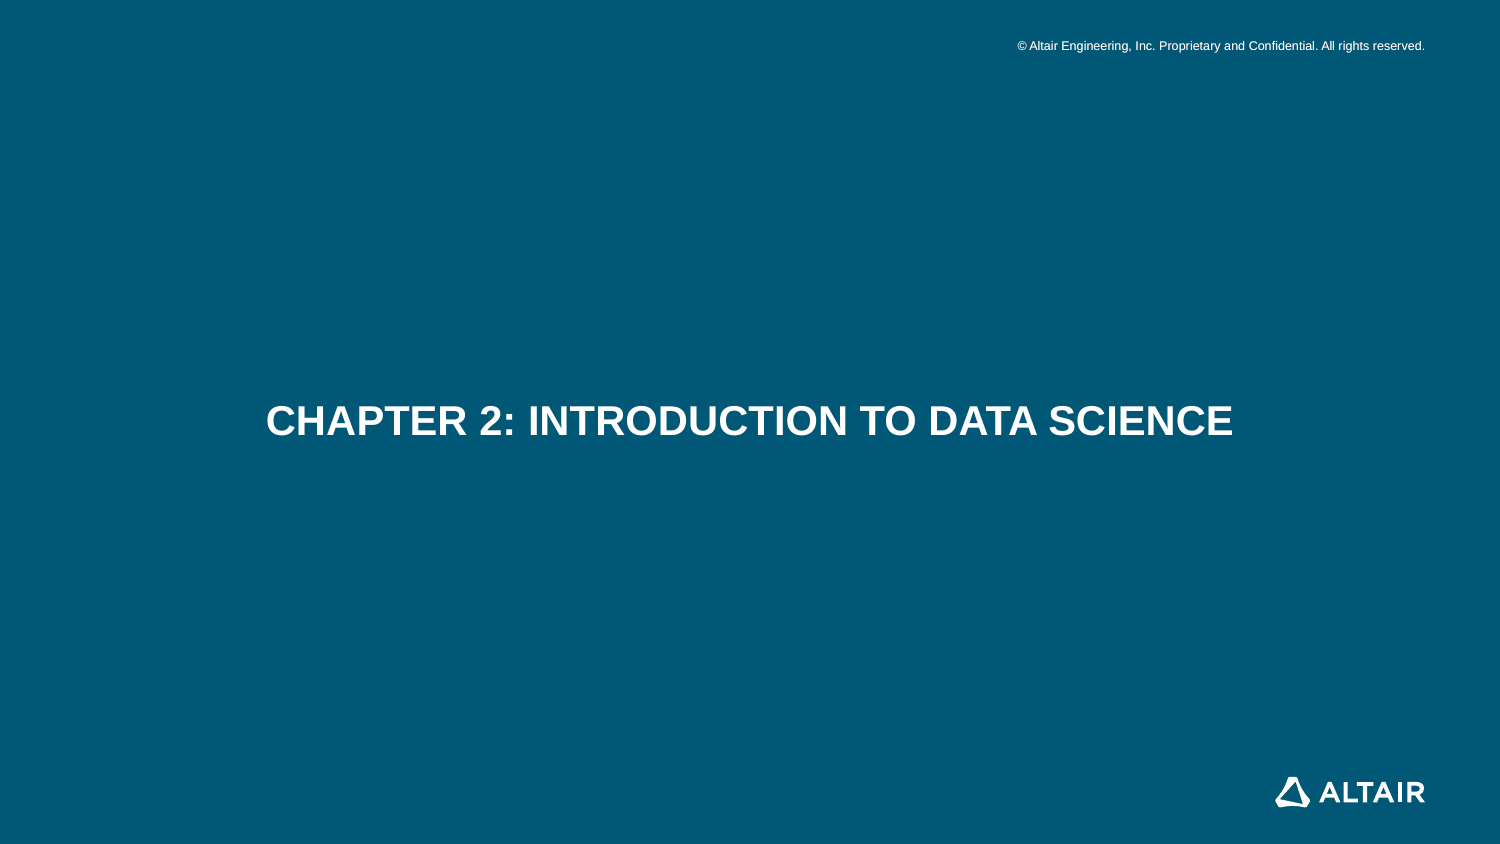

# CHAPTER 2: Introduction to Data Science